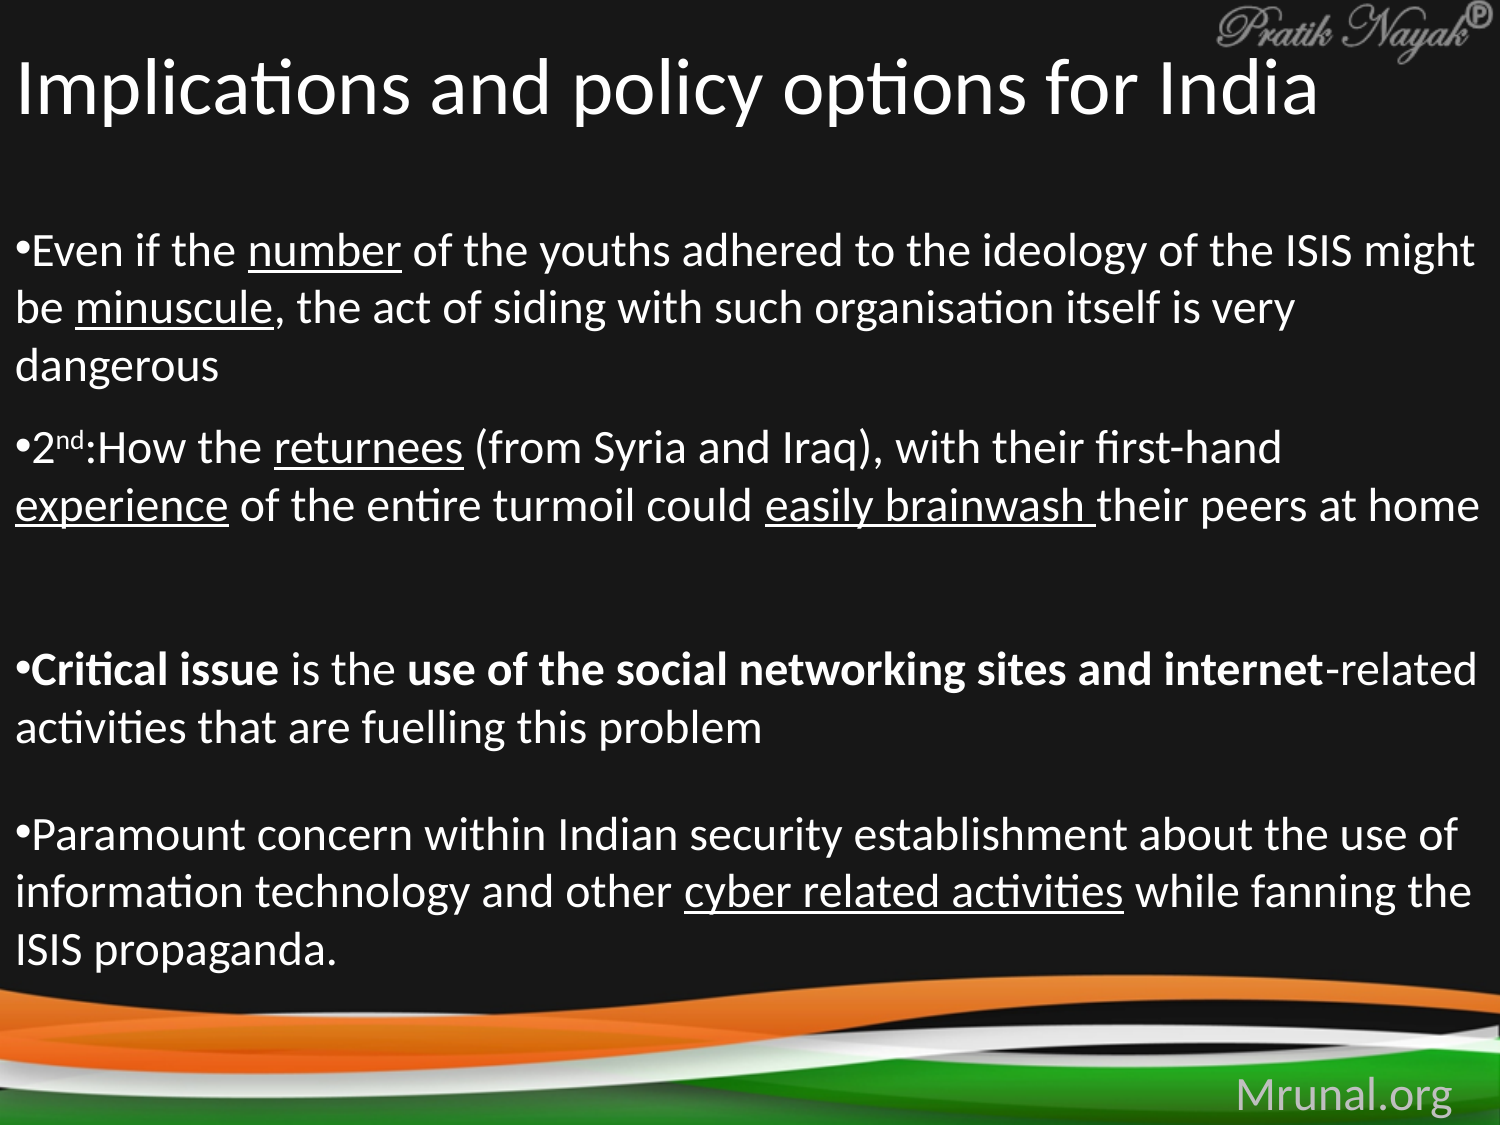

# Implications and policy options for India
Even if the number of the youths adhered to the ideology of the ISIS might be minuscule, the act of siding with such organisation itself is very dangerous
2nd:How the returnees (from Syria and Iraq), with their first-hand experience of the entire turmoil could easily brainwash their peers at home
Critical issue is the use of the social networking sites and internet-related activities that are fuelling this problem
Paramount concern within Indian security establishment about the use of information technology and other cyber related activities while fanning the ISIS propaganda.
Mrunal.org